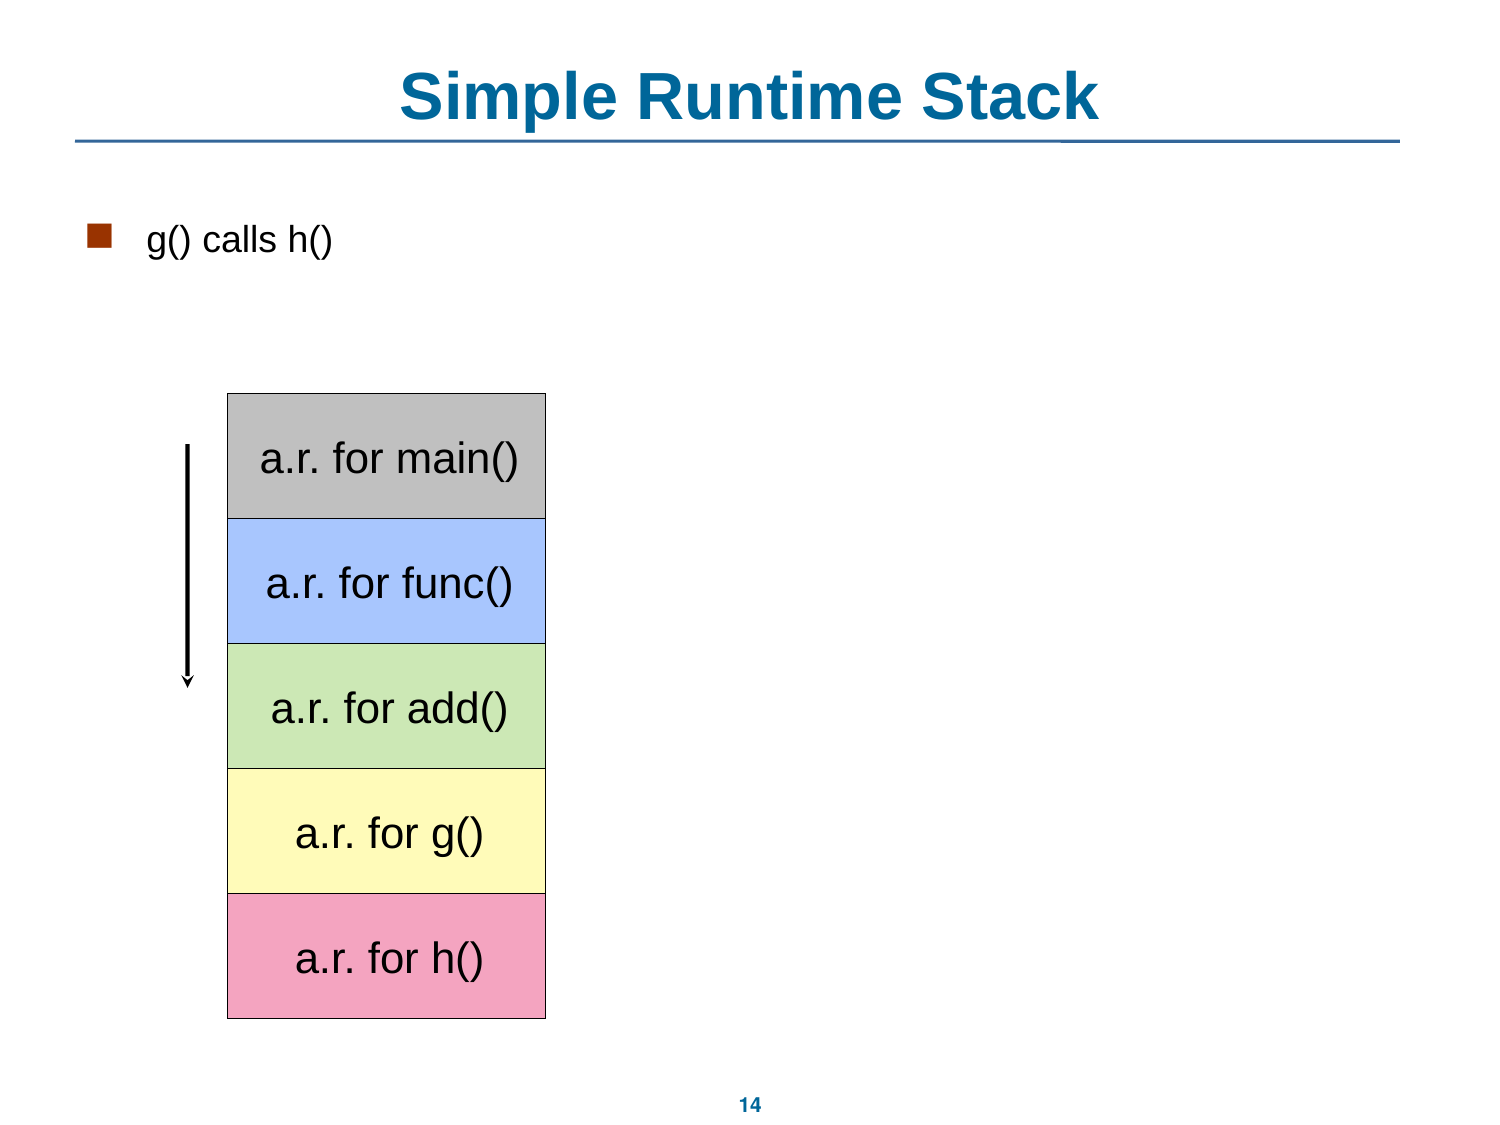

# Simple Runtime Stack
g() calls h()

a.r. for main()

a.r. for func()
a.r. for add()
a.r. for g()
a.r. for h()